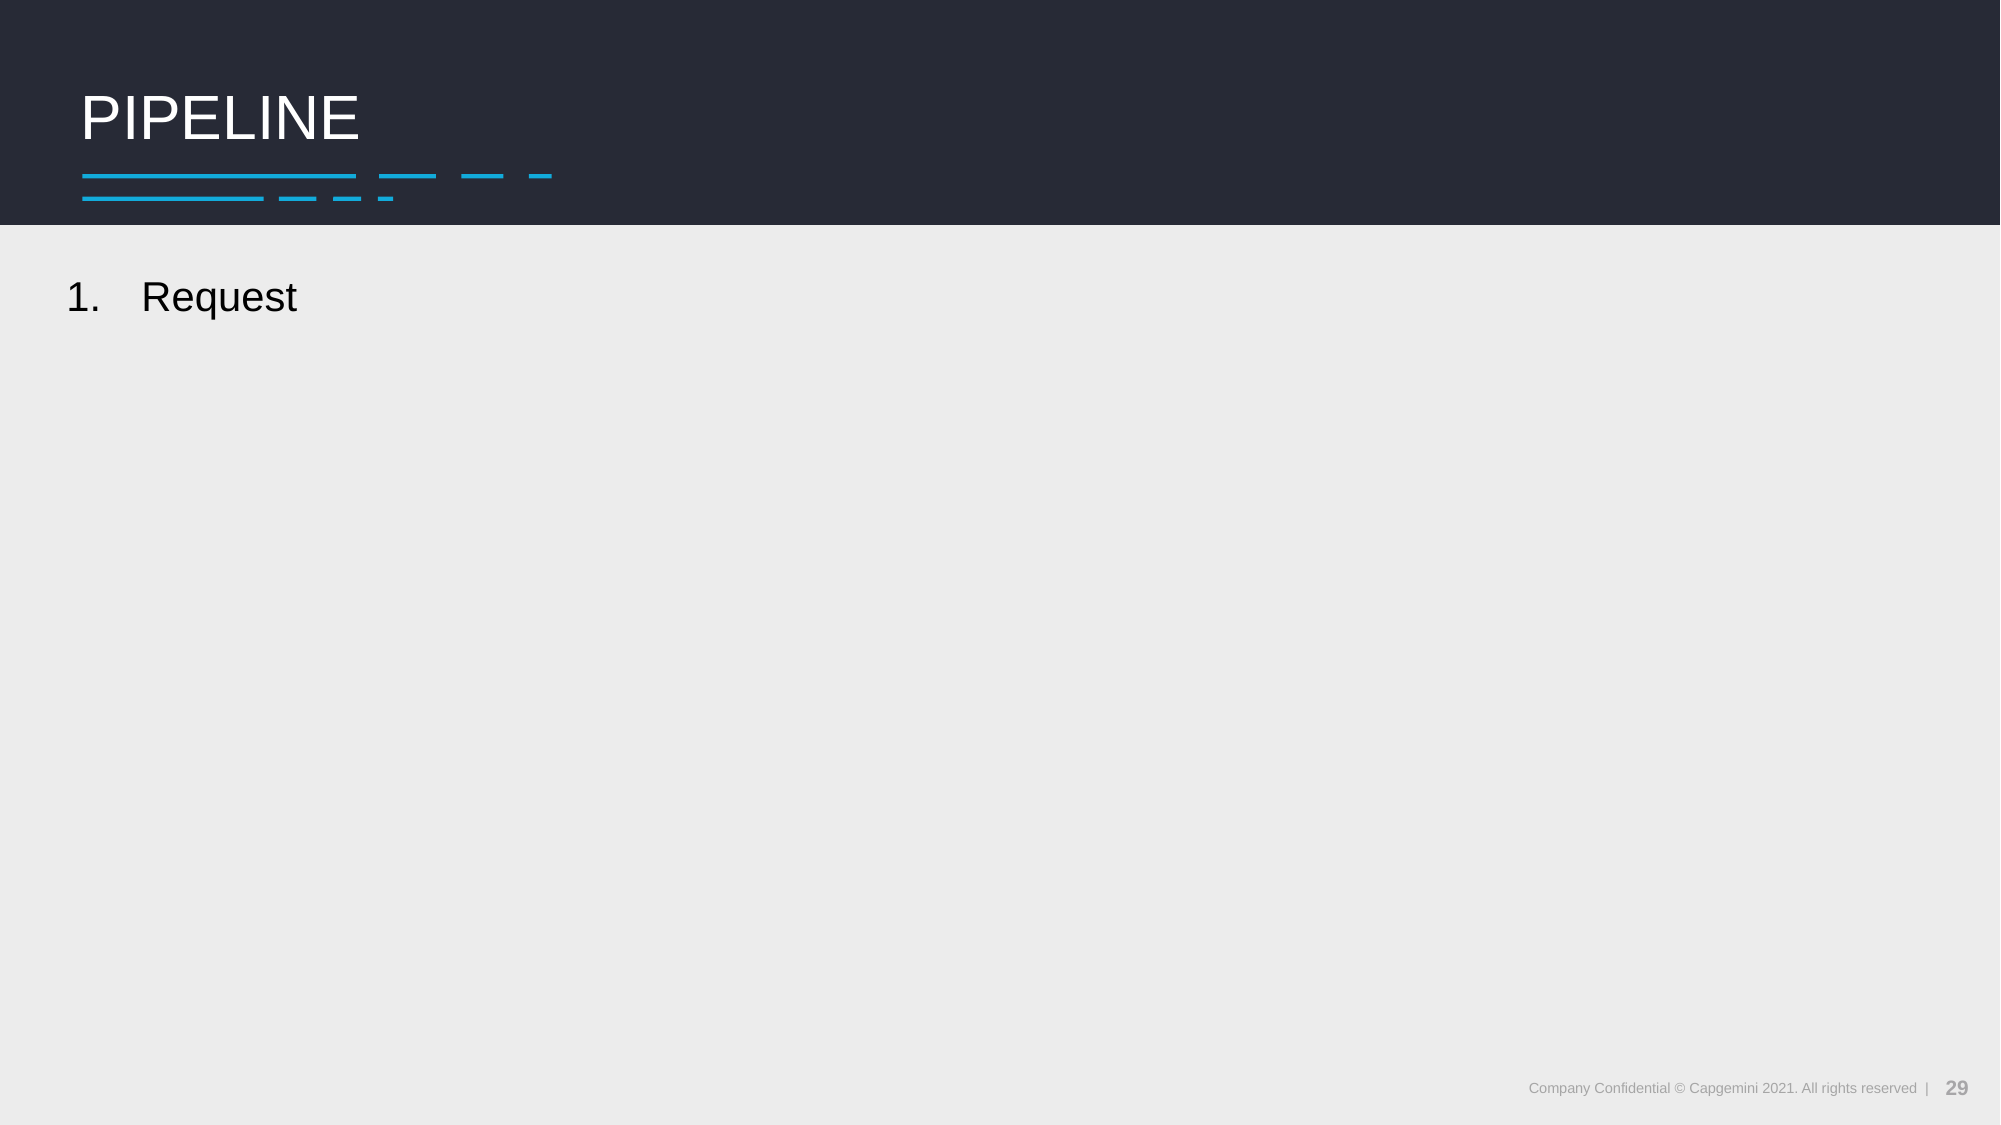

Utilidades del web scraping
Qué es web scraping
pipeline

Request

29